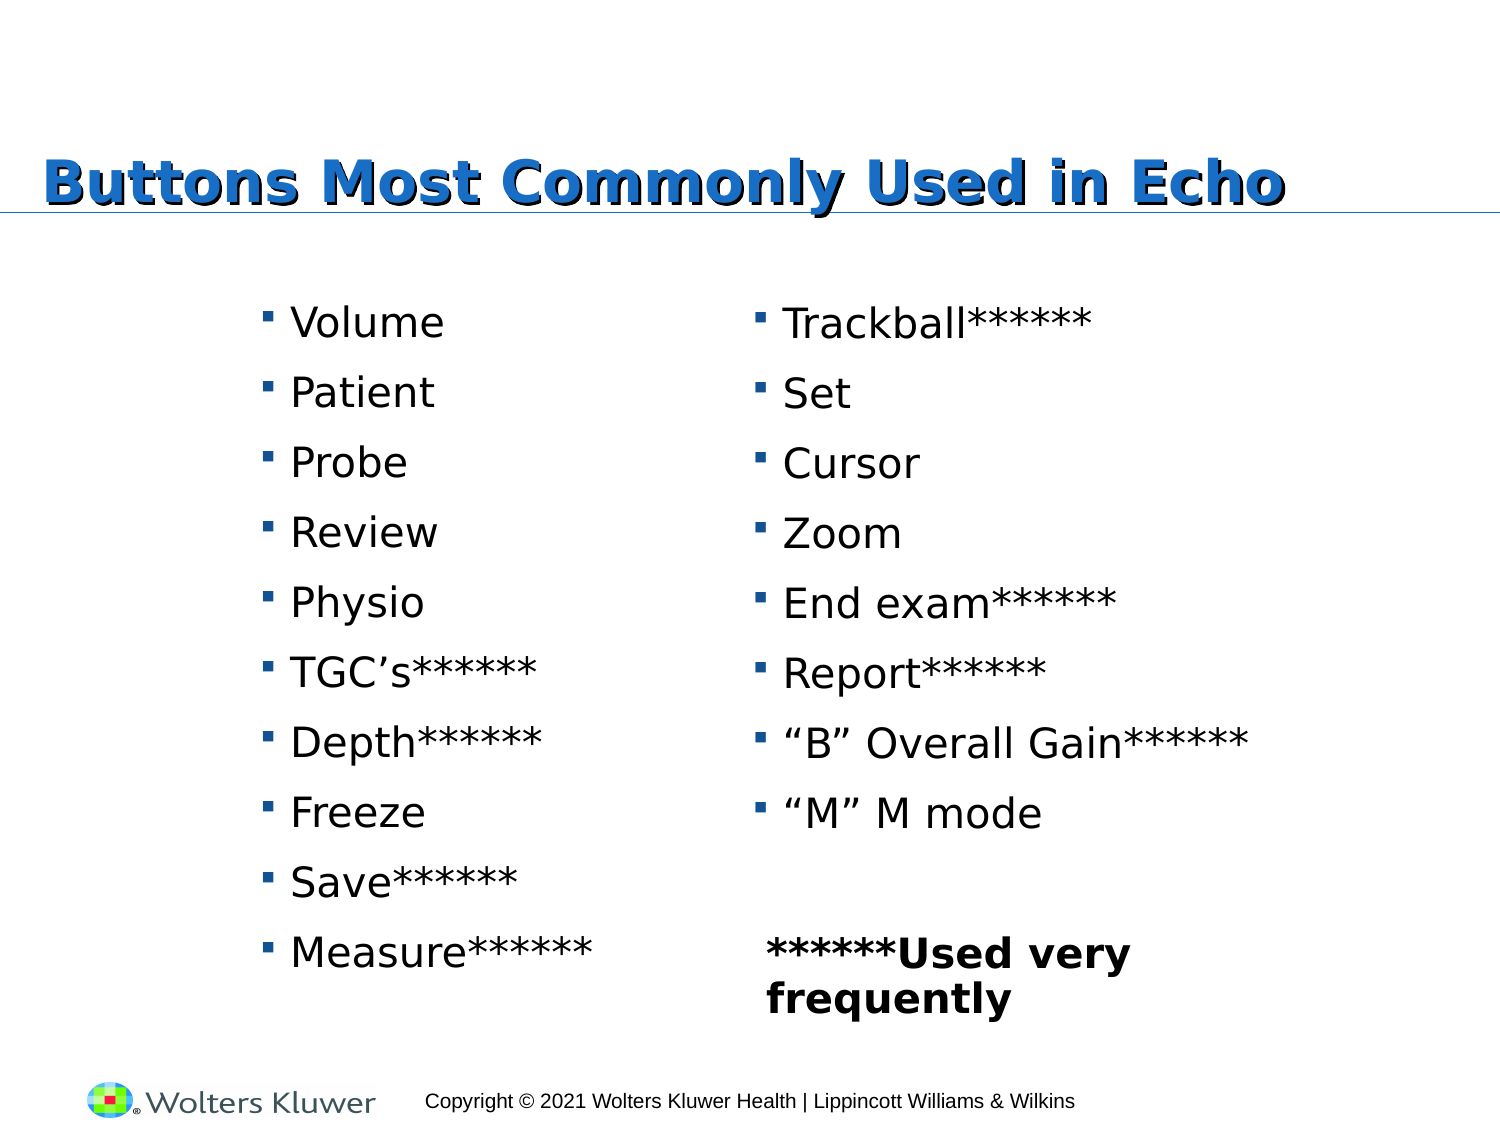

# Buttons Most Commonly Used in Echo
Volume
Patient
Probe
Review
Physio
TGC’s******
Depth******
Freeze
Save******
Measure******
Trackball******
Set
Cursor
Zoom
End exam******
Report******
“B” Overall Gain******
“M” M mode

******Used very frequently